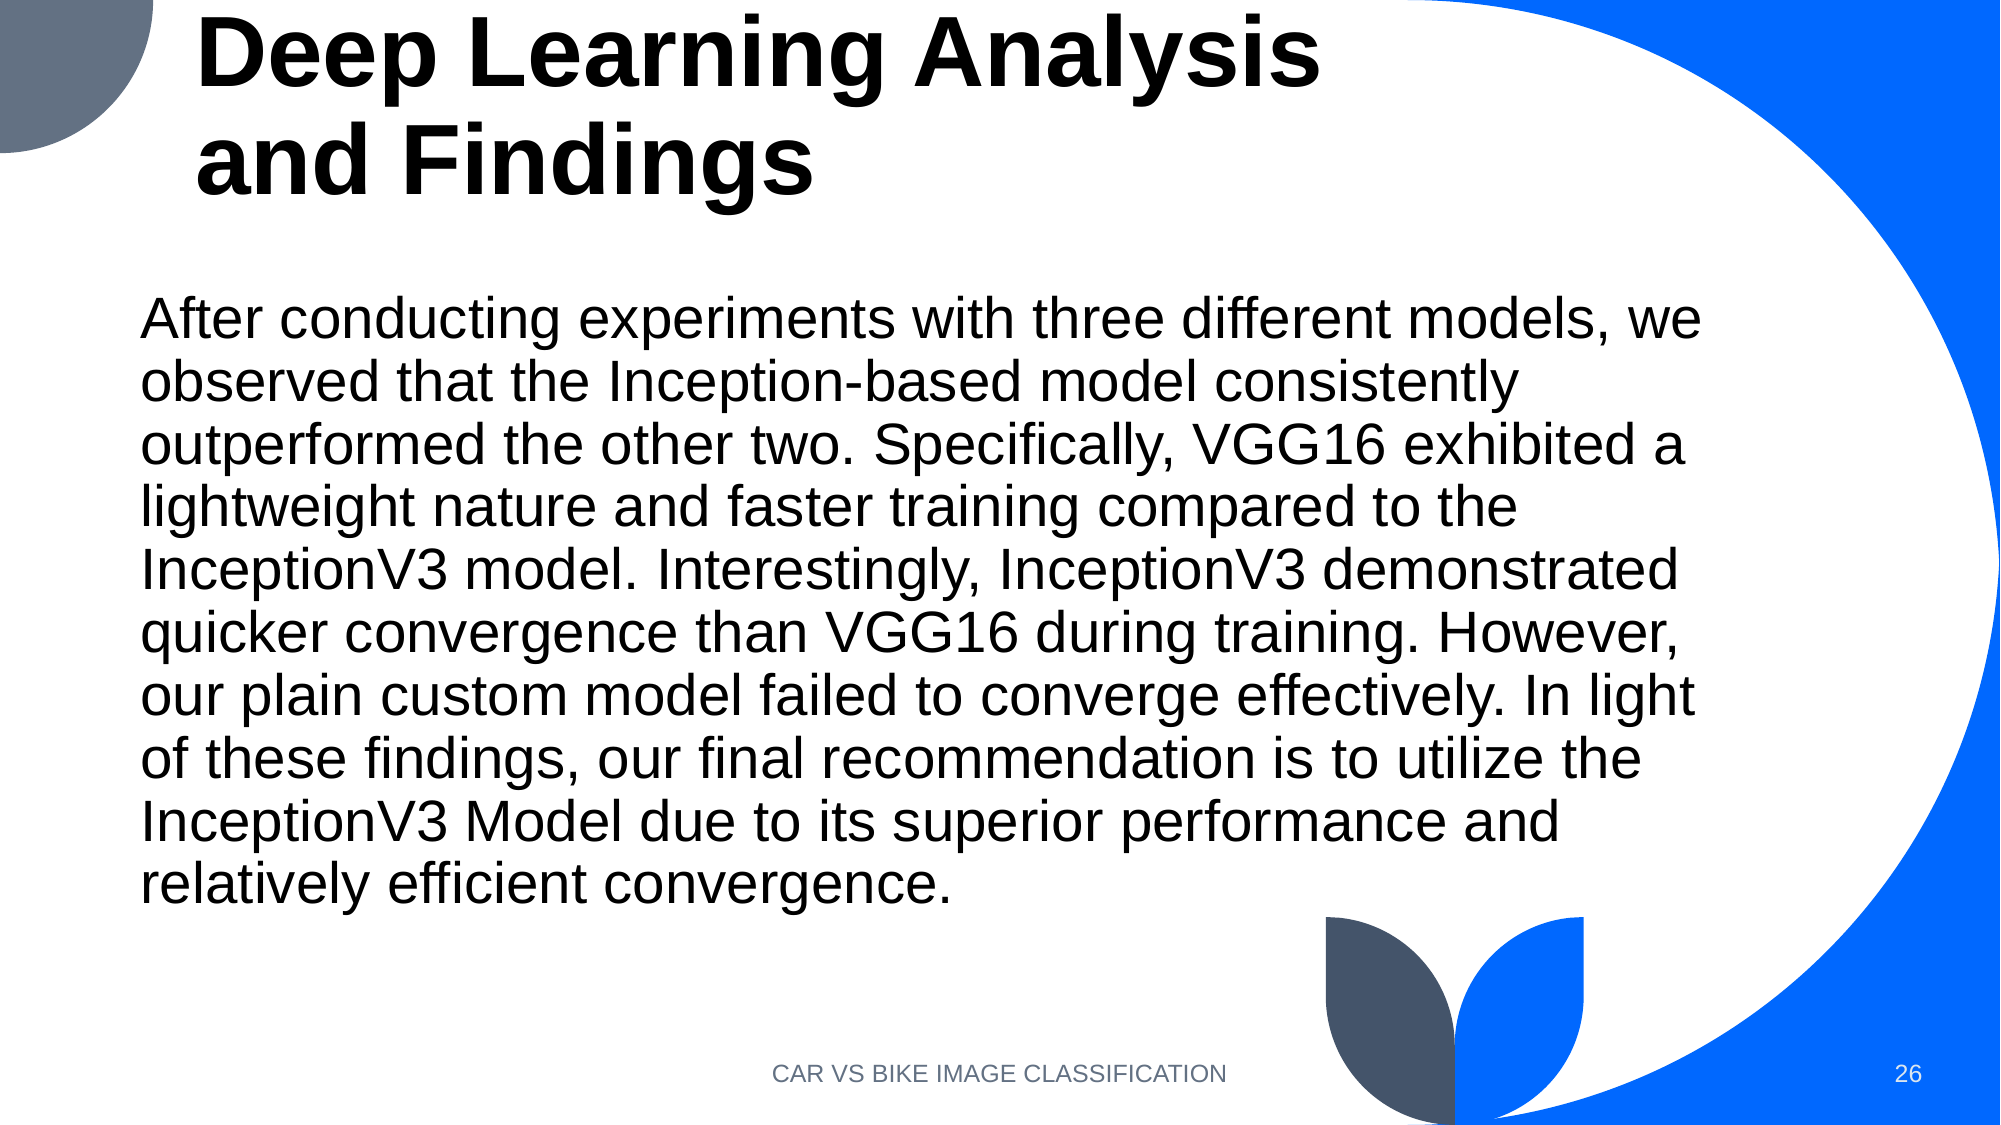

# Deep Learning Analysis and Findings
After conducting experiments with three different models, we observed that the Inception-based model consistently outperformed the other two. Specifically, VGG16 exhibited a lightweight nature and faster training compared to the InceptionV3 model. Interestingly, InceptionV3 demonstrated quicker convergence than VGG16 during training. However, our plain custom model failed to converge effectively. In light of these findings, our final recommendation is to utilize the InceptionV3 Model due to its superior performance and relatively efficient convergence.
CAR VS BIKE IMAGE CLASSIFICATION
26